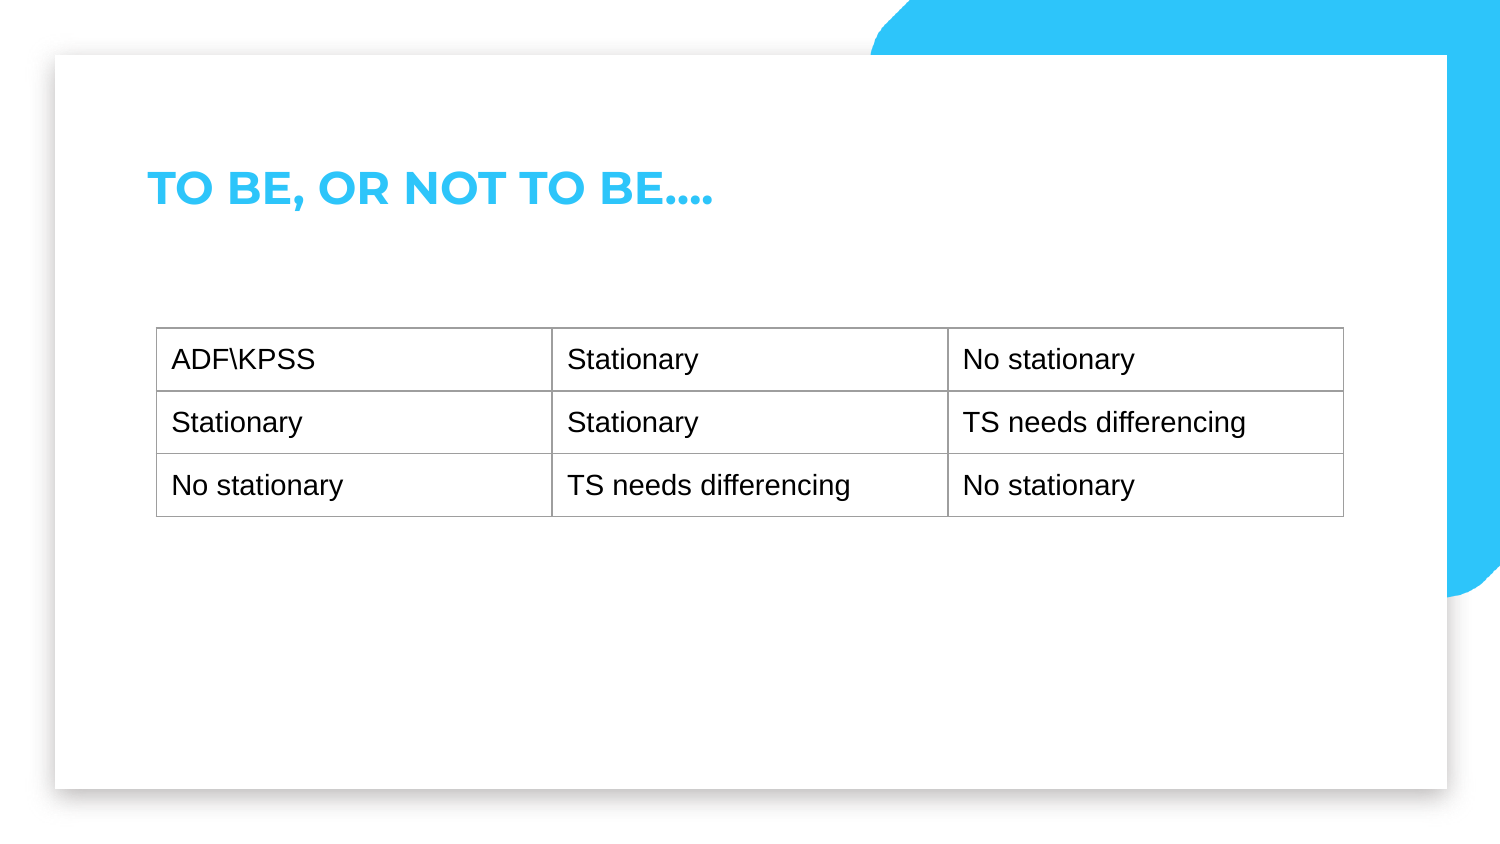

TO BE, OR NOT TO BE….

| ADF\KPSS | Stationary | No stationary |
| --- | --- | --- |
| Stationary | Stationary | TS needs differencing |
| No stationary | TS needs differencing | No stationary |